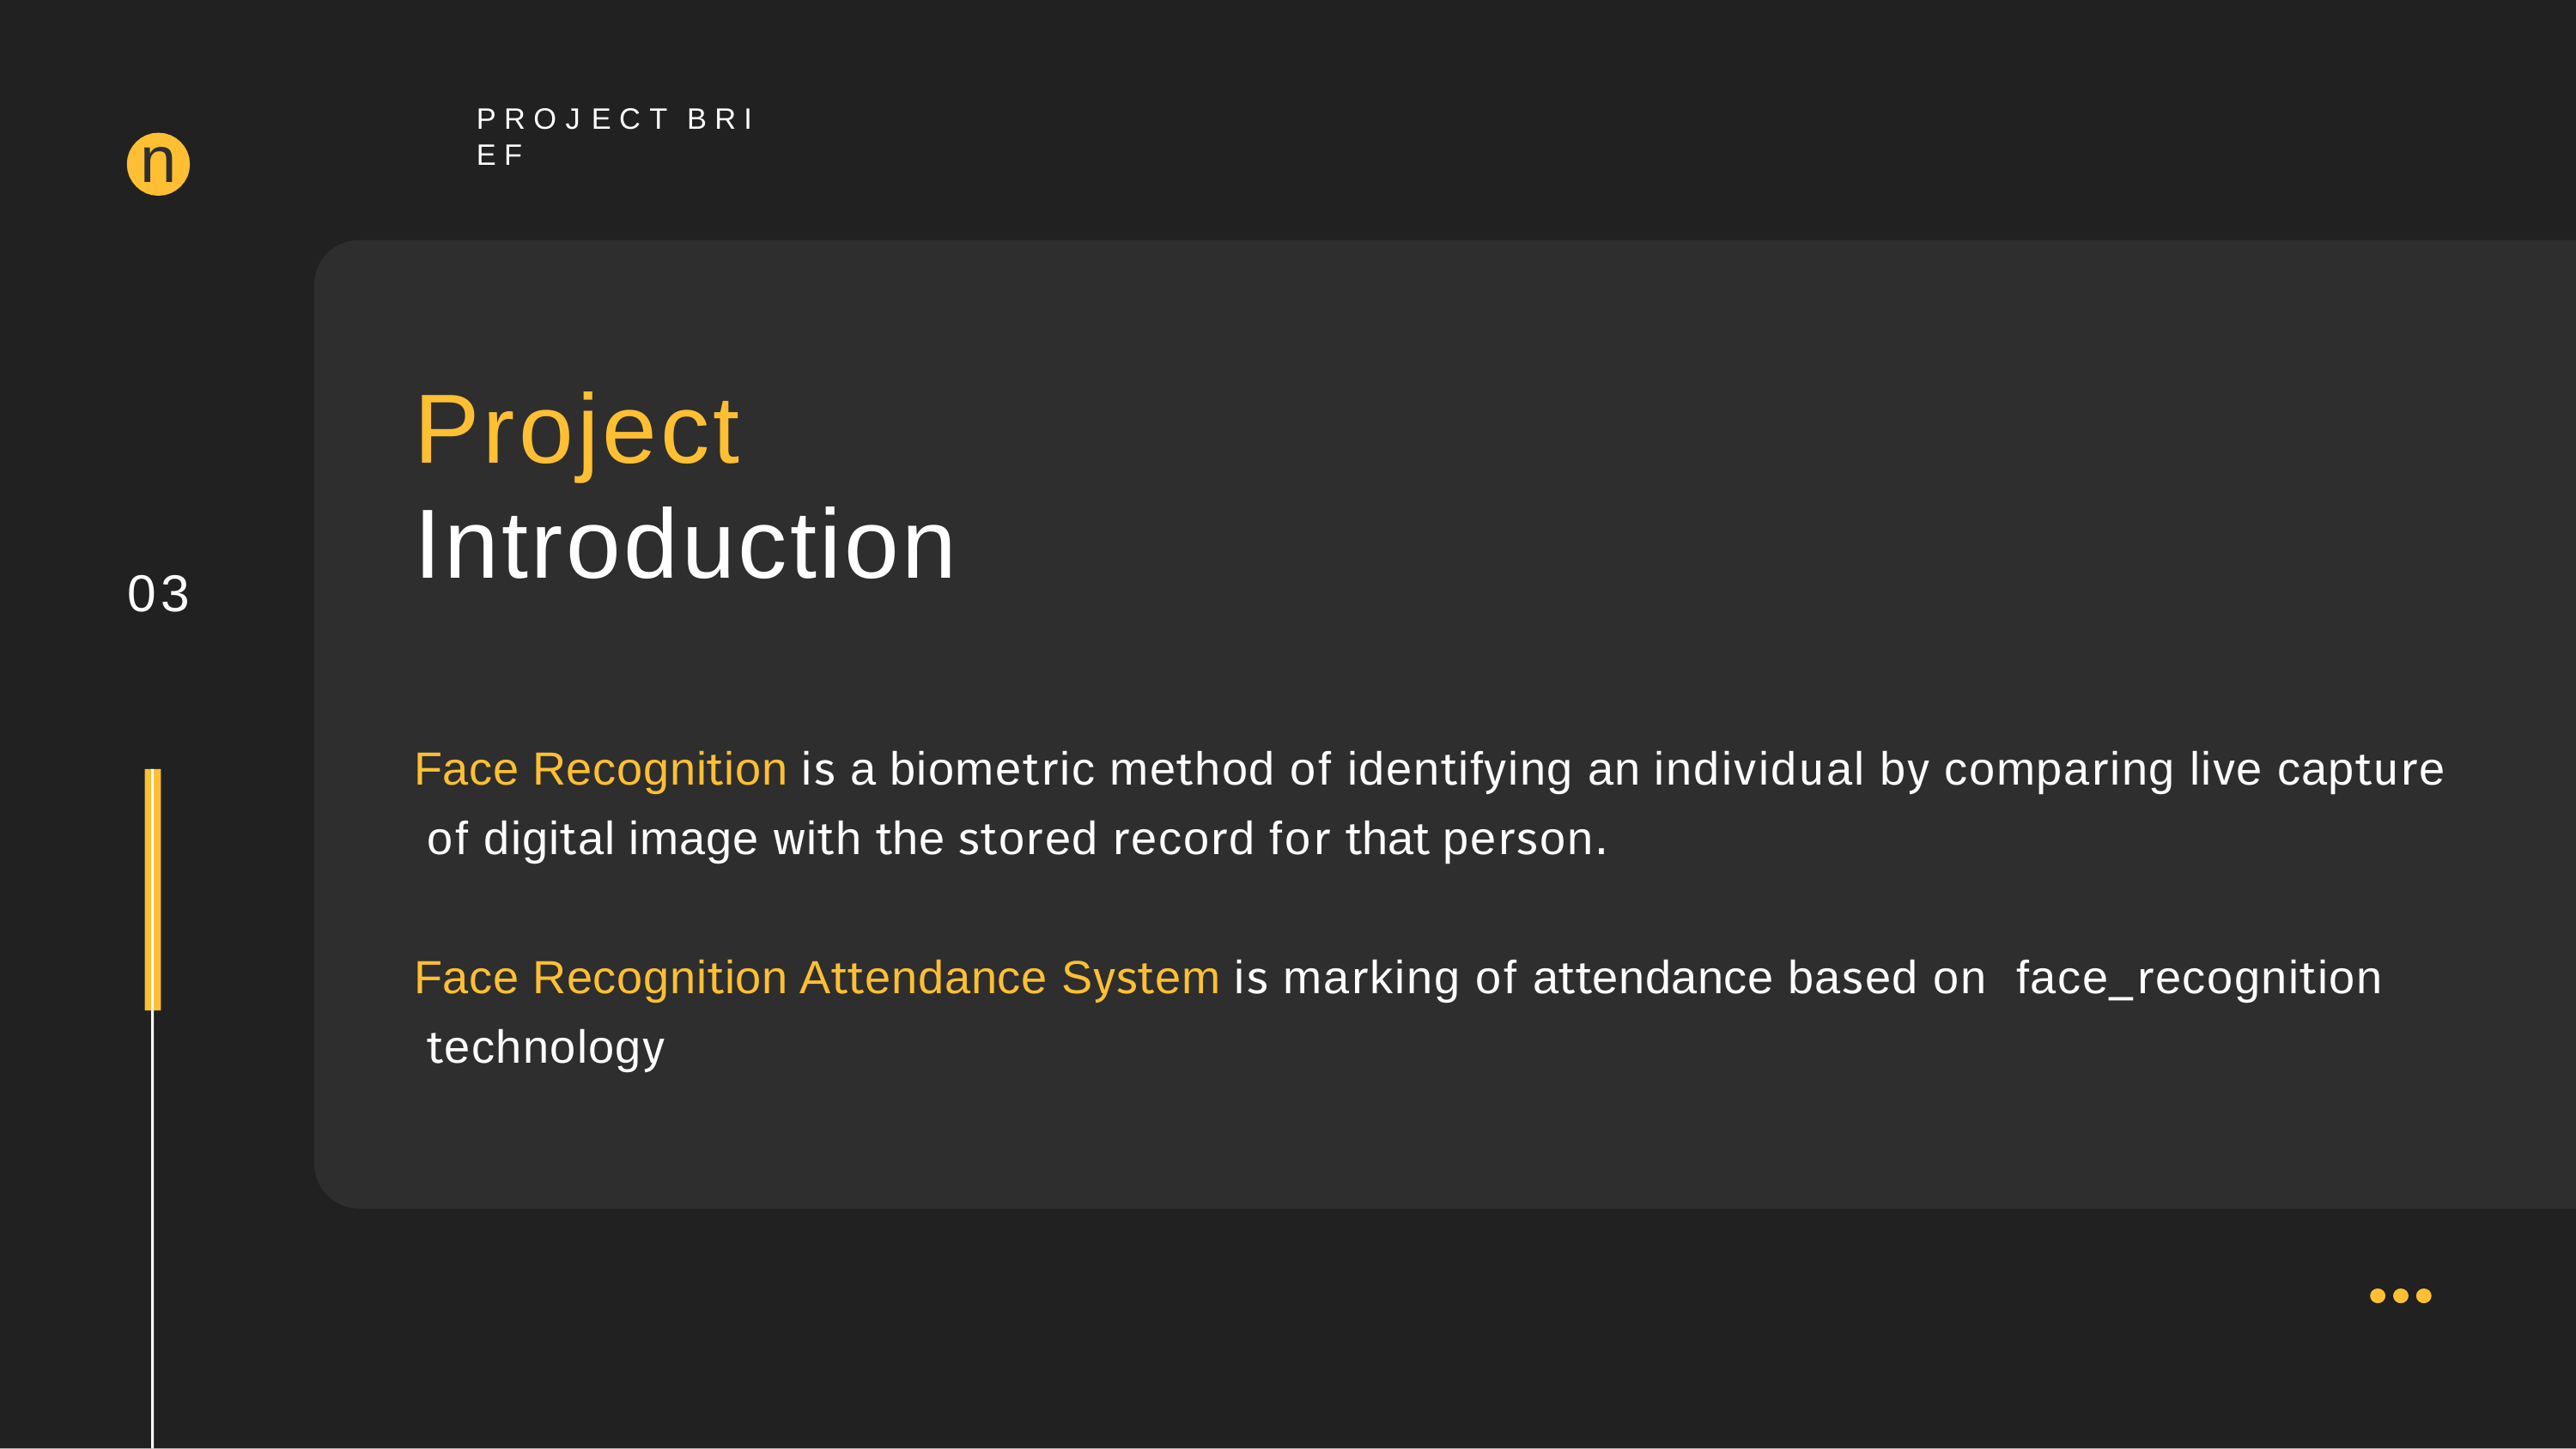

P R O J E C T  B R I E F
n

# Project
Introduction
03
Face Recognition is a biometric method of identifying an individual by comparing live capture  of digital image with the stored record for that person.

Face Recognition Attendance System is marking of attendance based on	face_recognition  technology